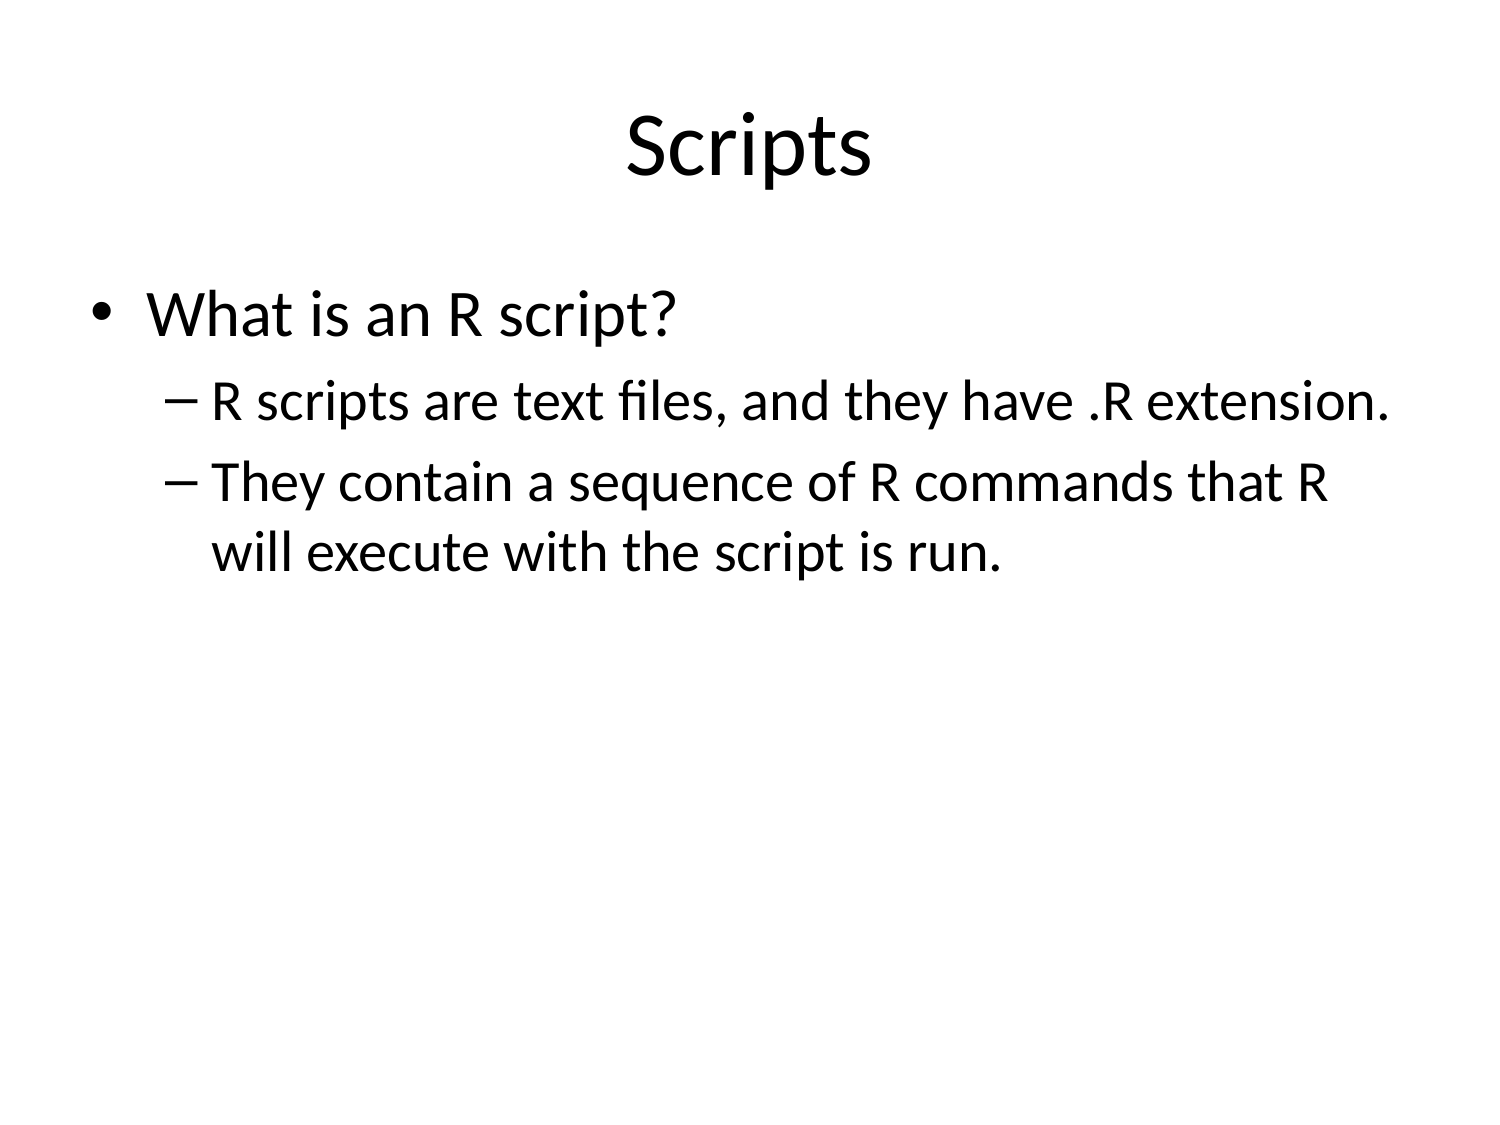

# Scripts
What is an R script?
R scripts are text files, and they have .R extension.
They contain a sequence of R commands that R will execute with the script is run.